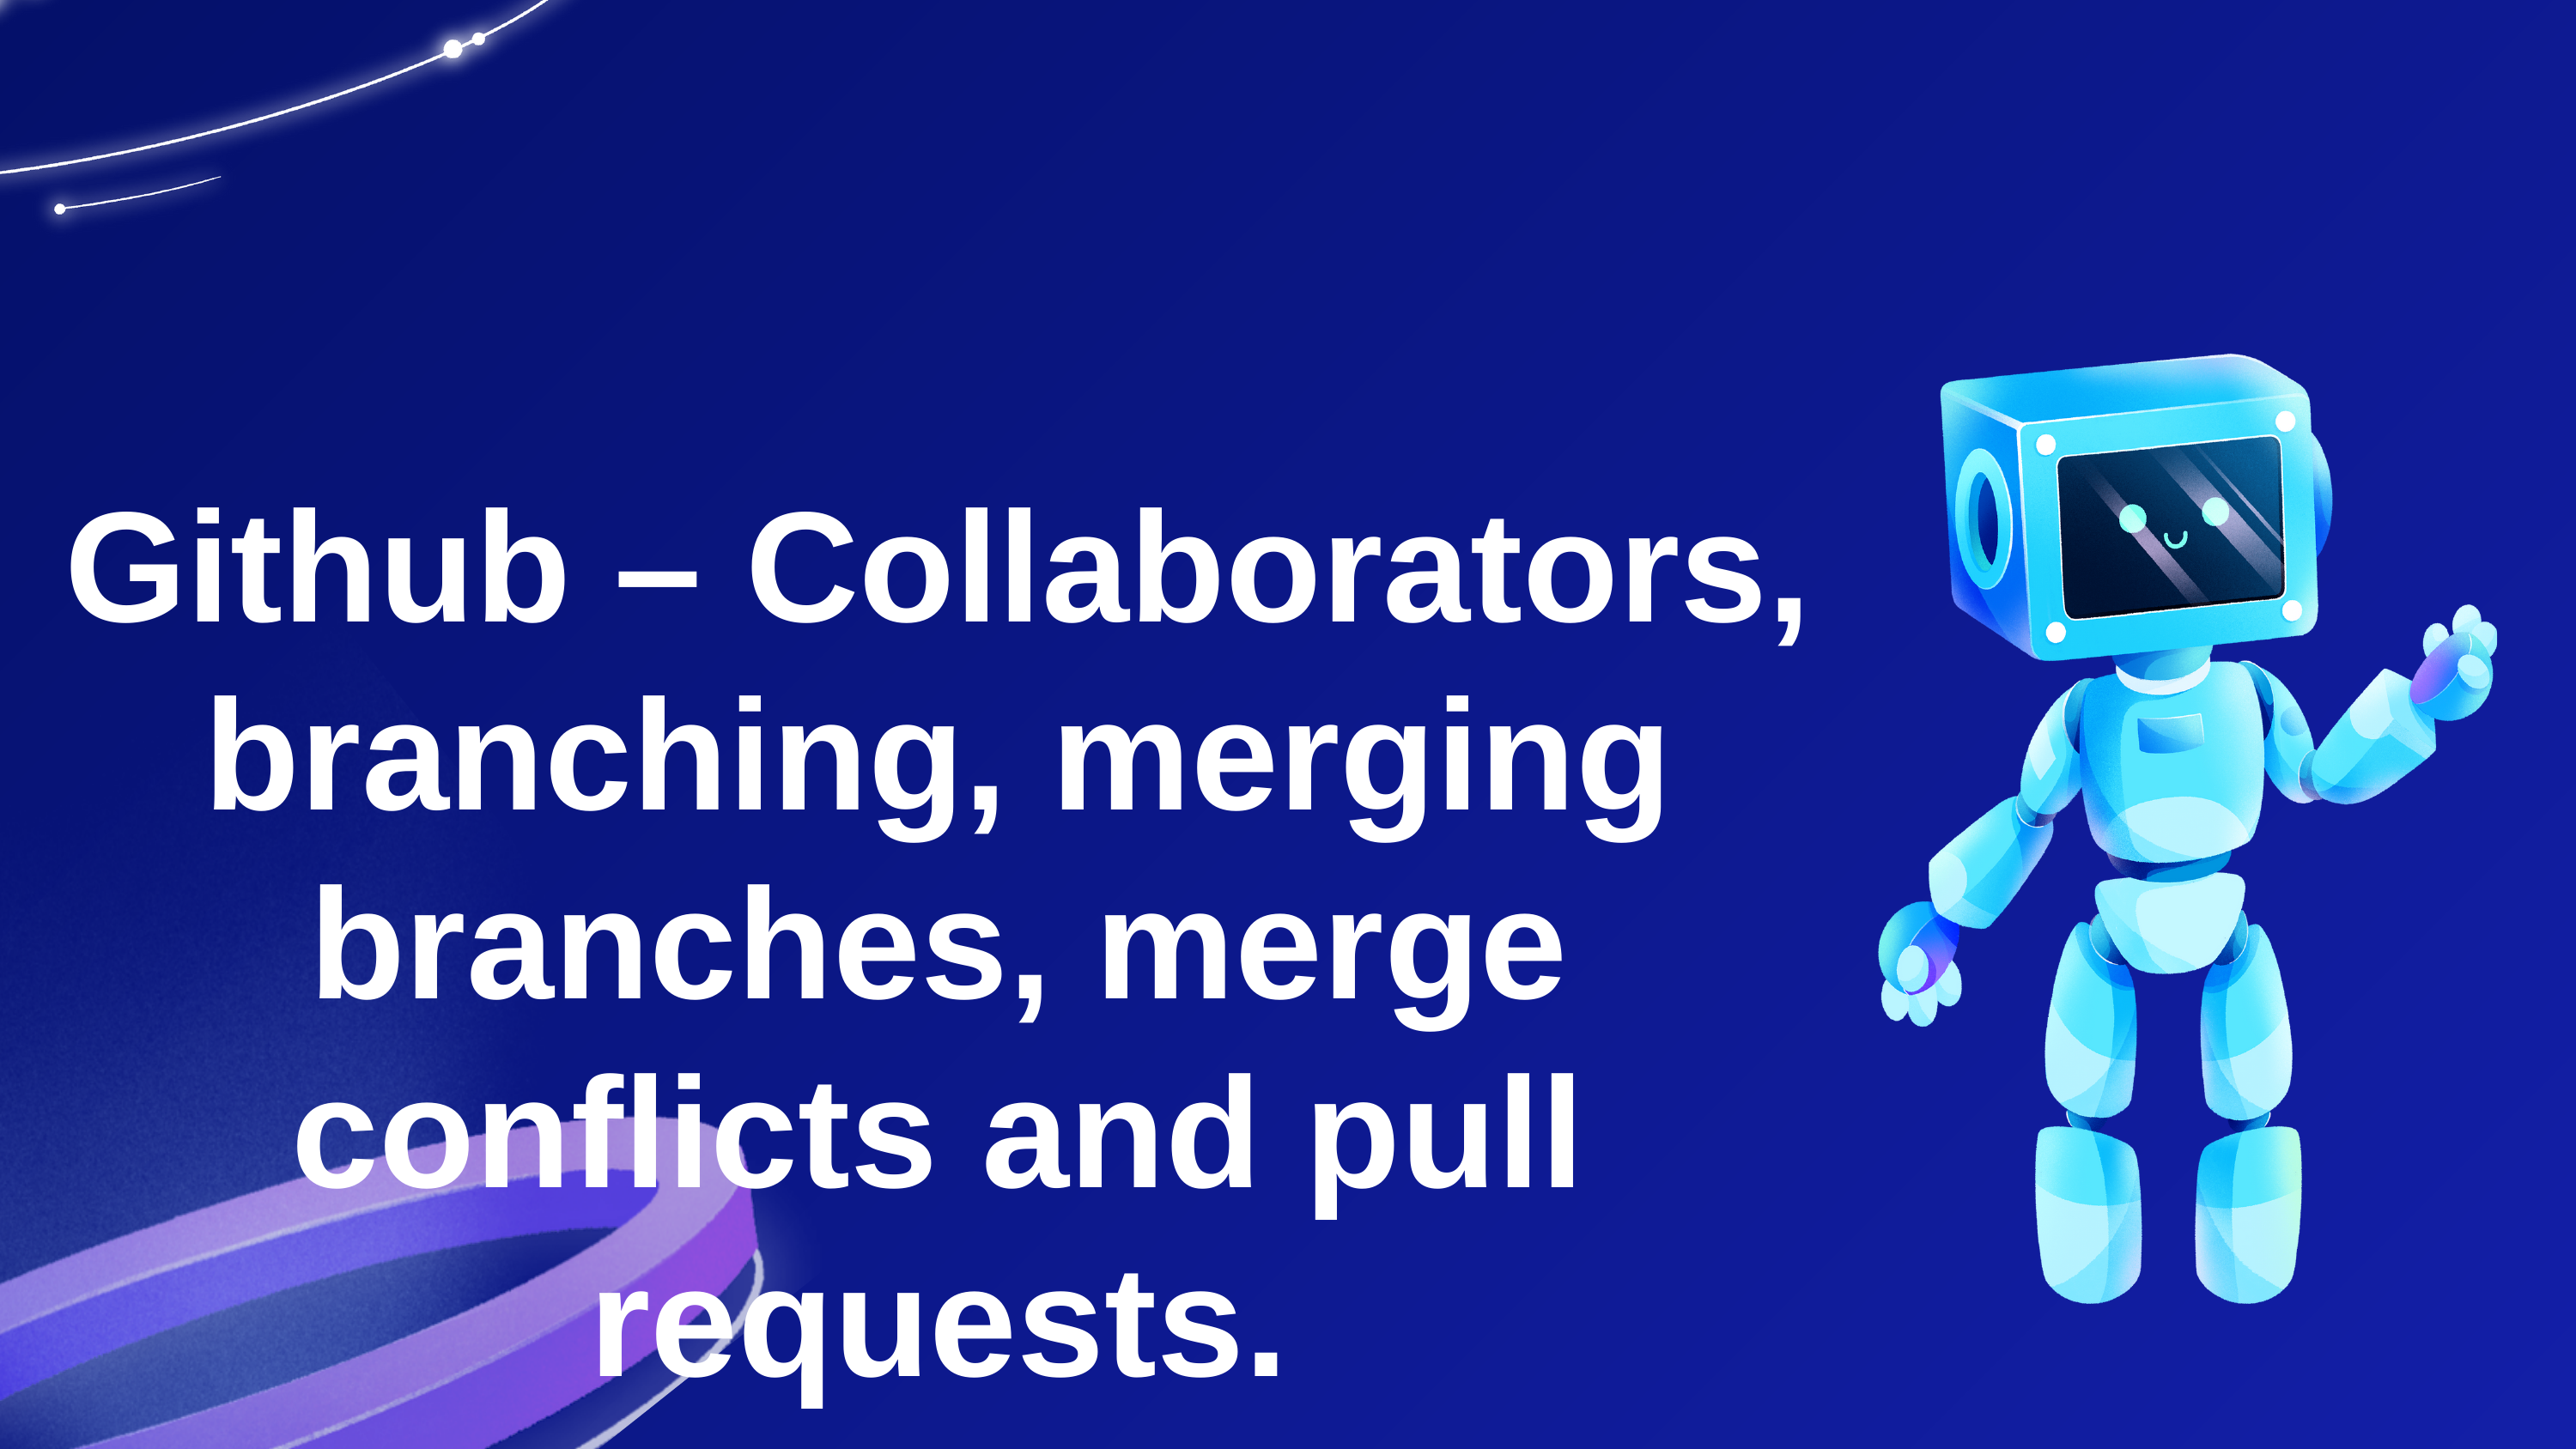

Github – Collaborators, branching, merging branches, merge conflicts and pull requests.